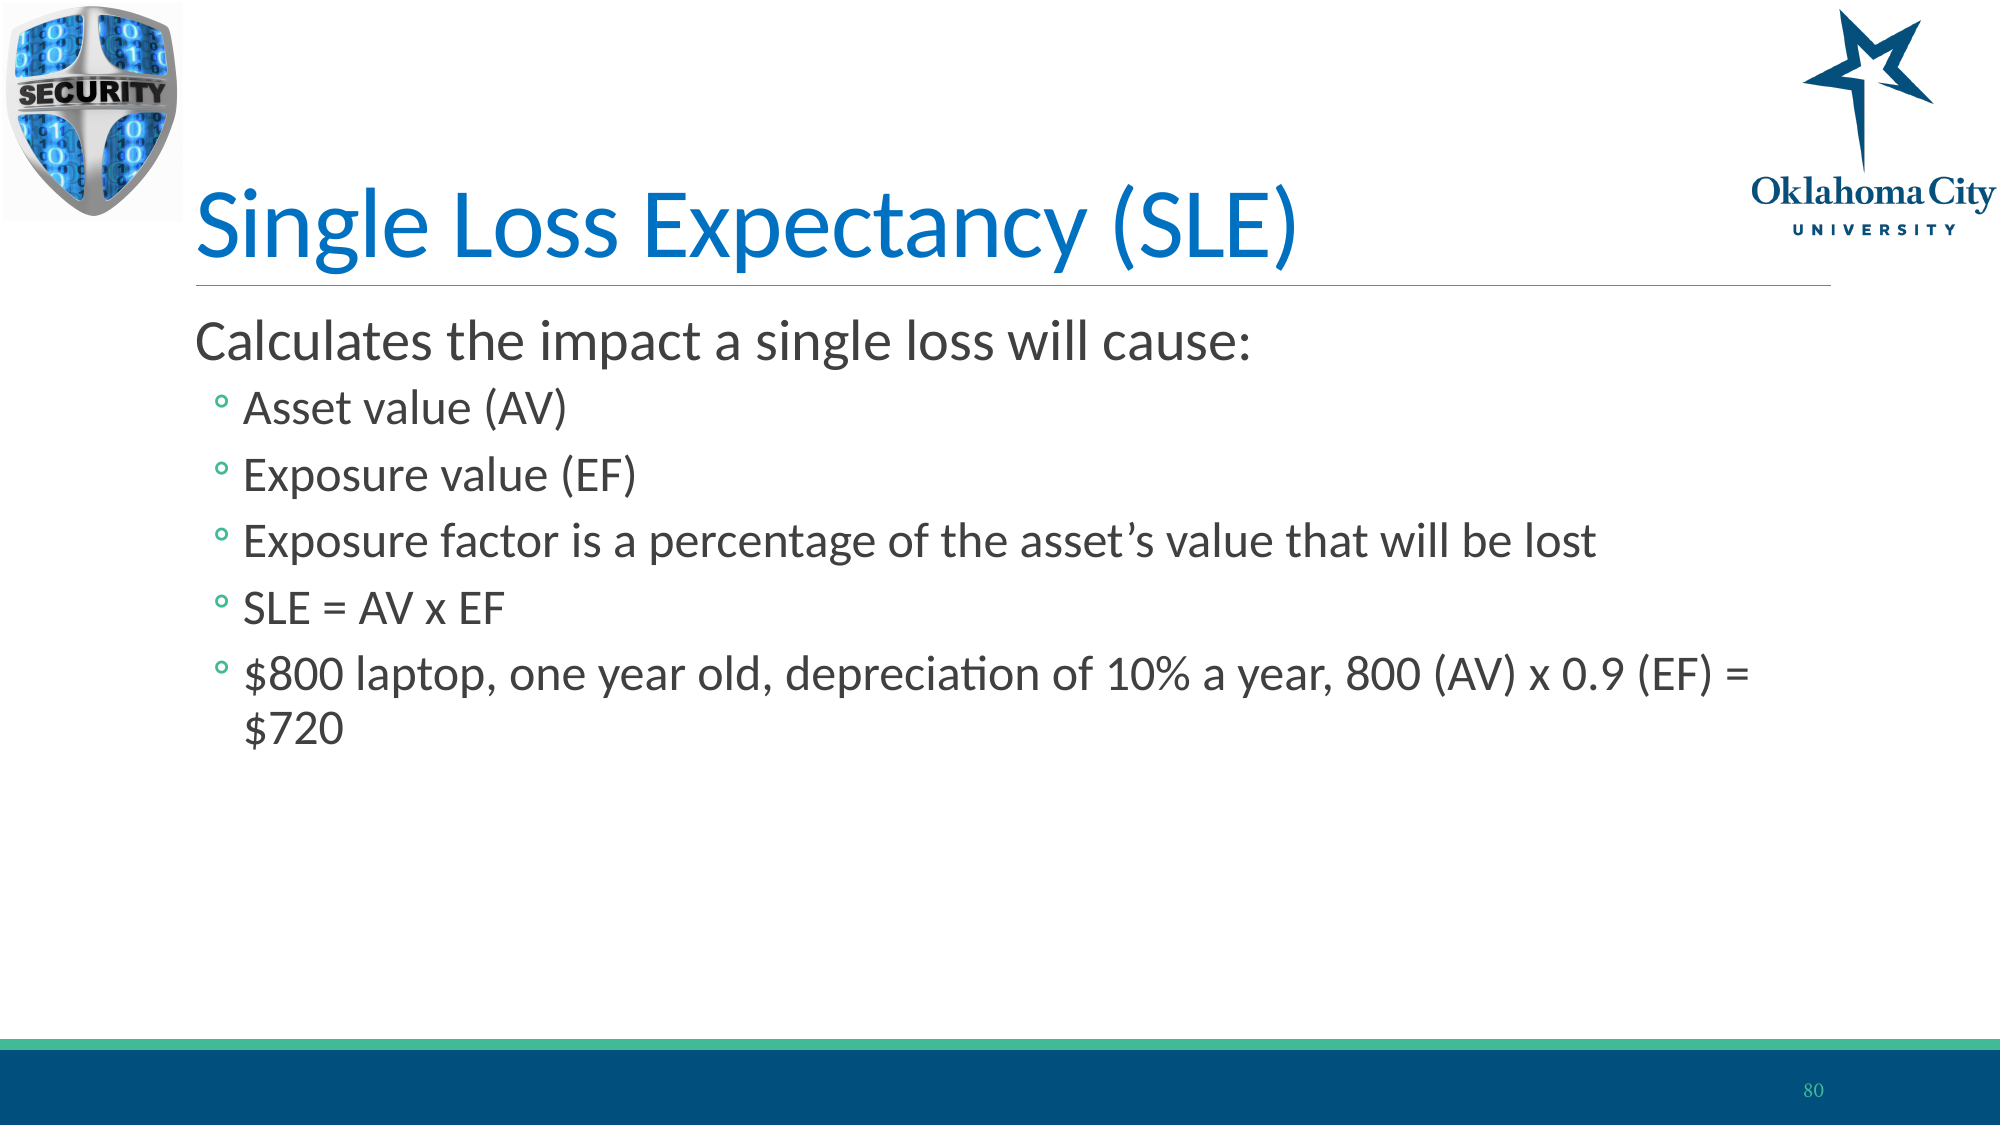

# Single Loss Expectancy (SLE)
Calculates the impact a single loss will cause:
Asset value (AV)
Exposure value (EF)
Exposure factor is a percentage of the asset’s value that will be lost
SLE = AV x EF
$800 laptop, one year old, depreciation of 10% a year, 800 (AV) x 0.9 (EF) = $720

80